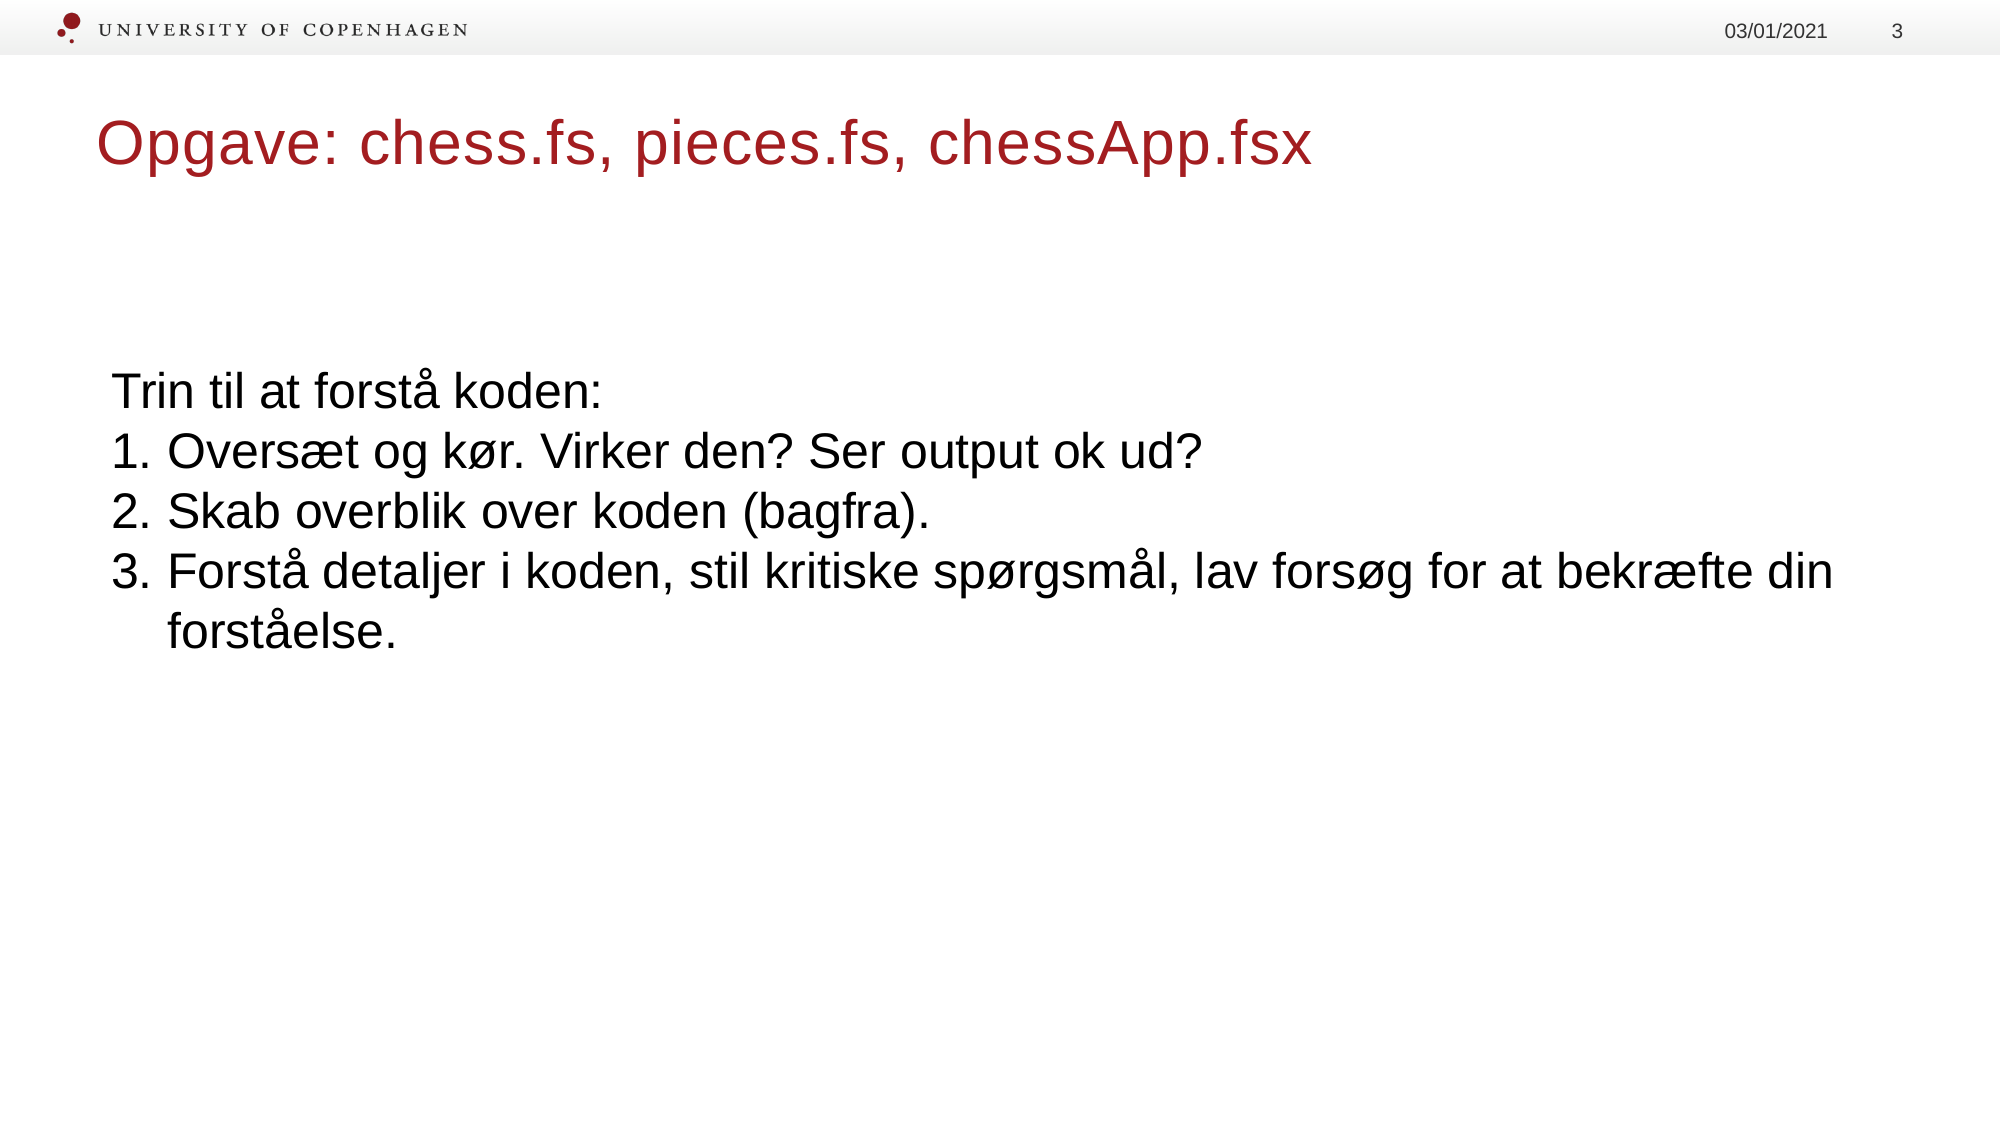

03/01/2021
3
# Opgave: chess.fs, pieces.fs, chessApp.fsx
Trin til at forstå koden:
Oversæt og kør. Virker den? Ser output ok ud?
Skab overblik over koden (bagfra).
Forstå detaljer i koden, stil kritiske spørgsmål, lav forsøg for at bekræfte din forståelse.